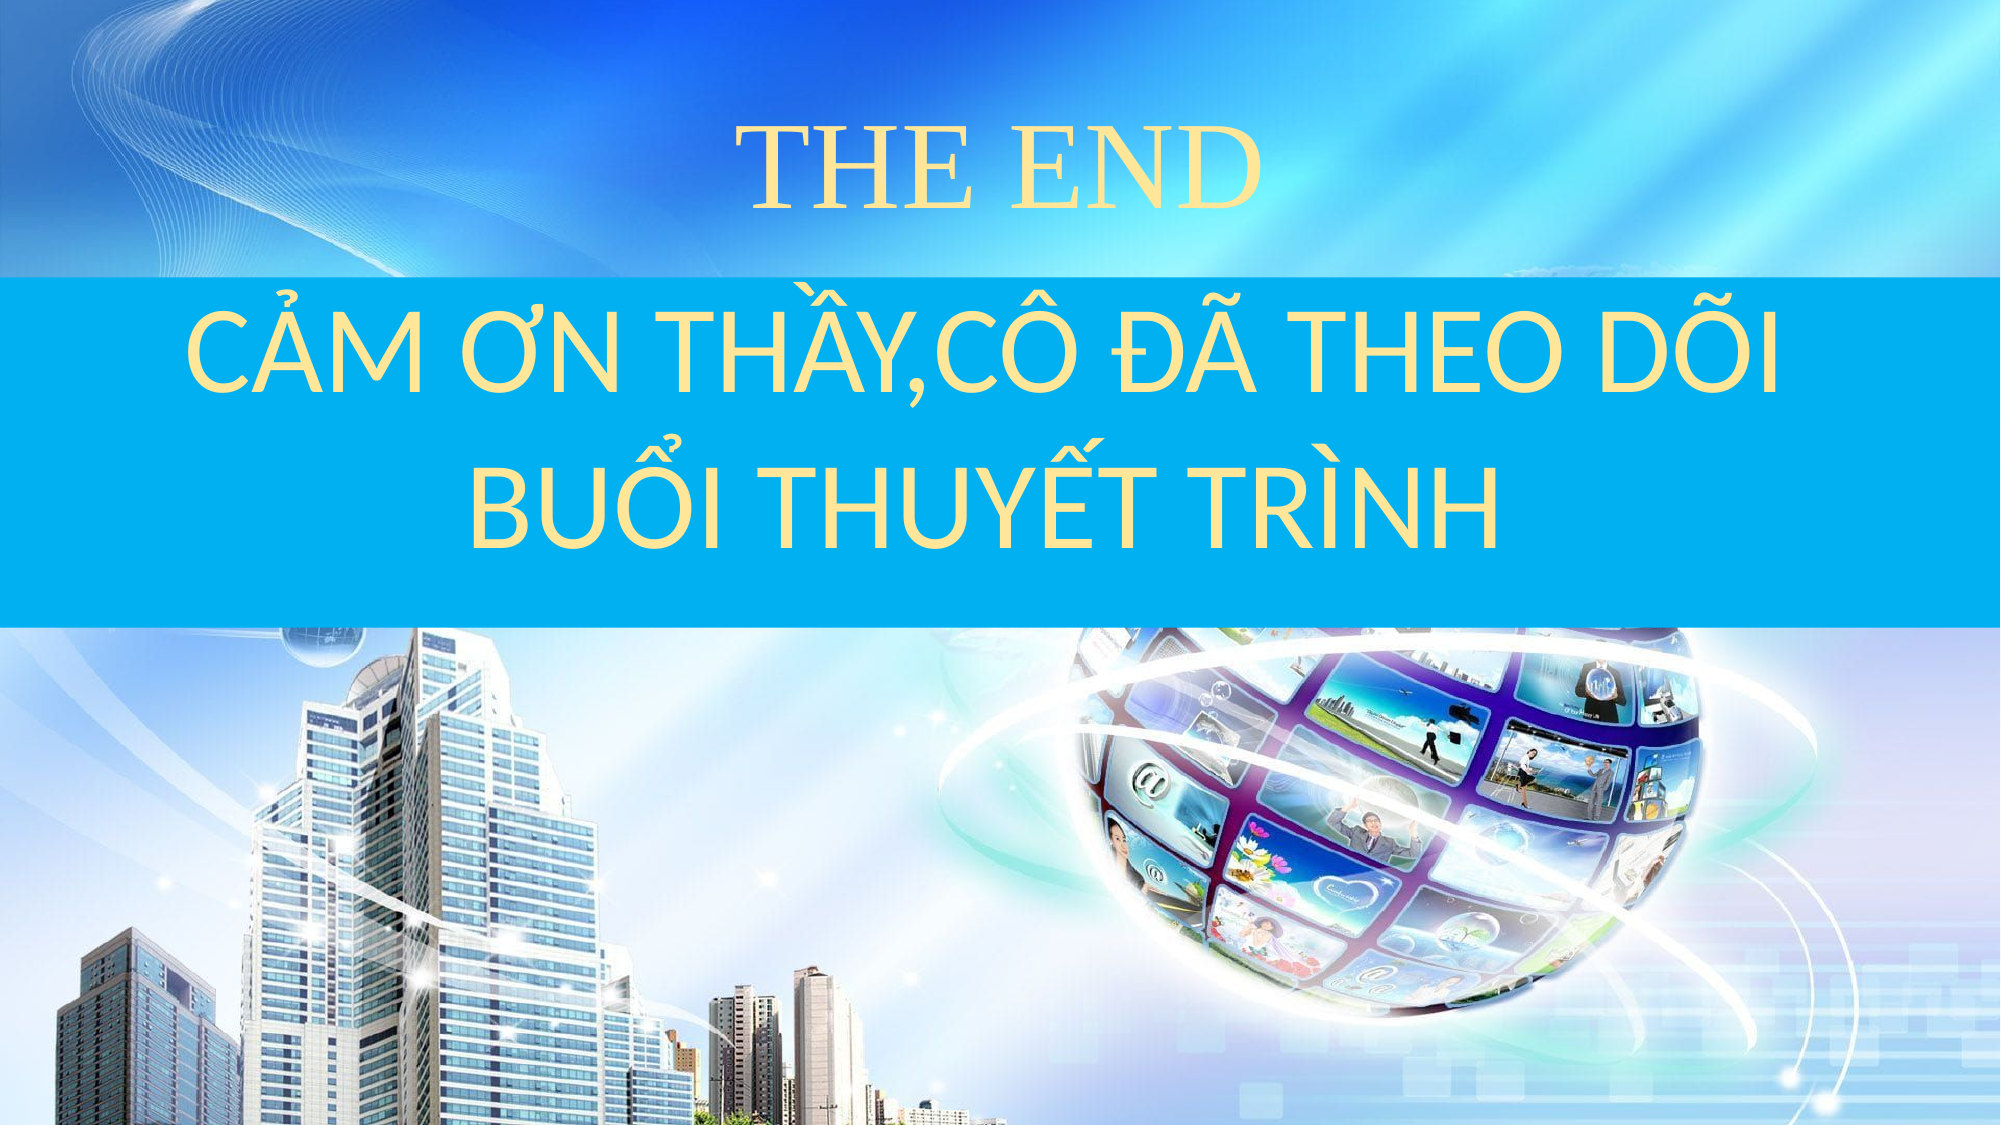

# THE END
CẢM ƠN THẦY,CÔ ĐÃ THEO DÕI
BUỔI THUYẾT TRÌNH